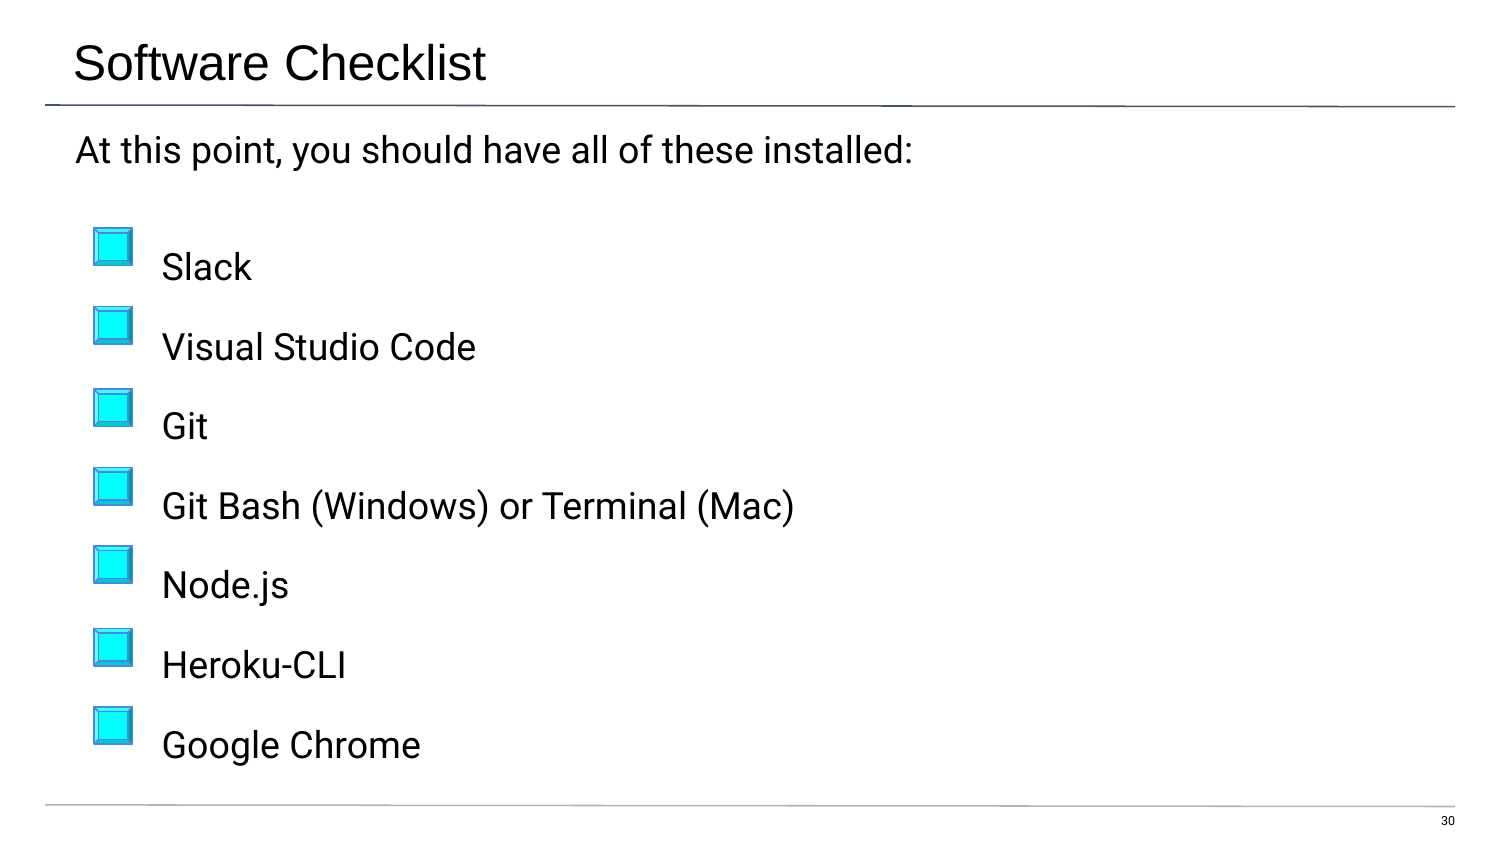

# Software Checklist
At this point, you should have all of these installed:
Slack
Visual Studio Code
Git
Git Bash (Windows) or Terminal (Mac)
Node.js
Heroku-CLI
Google Chrome